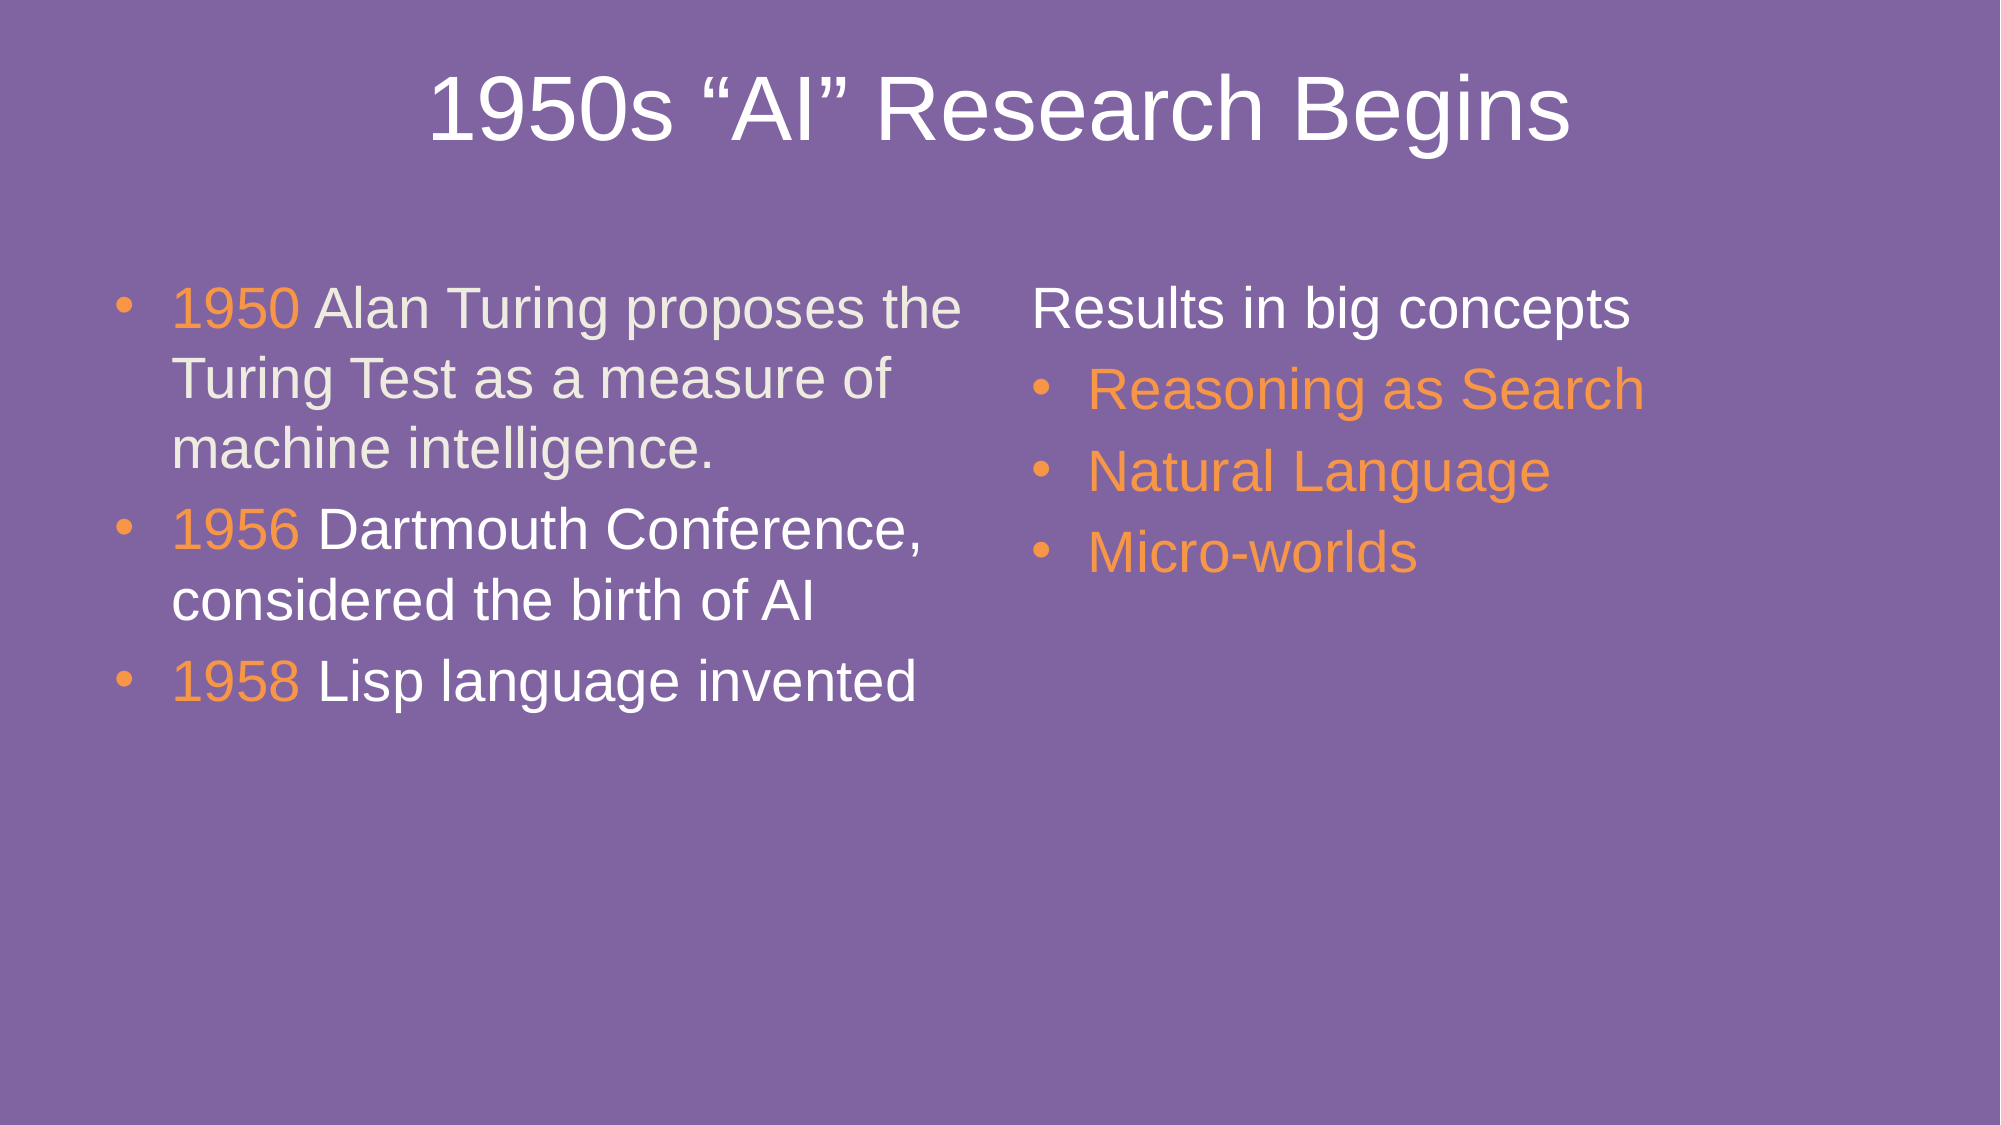

# 1950s “AI” Research Begins
1950 Alan Turing proposes the Turing Test as a measure of machine intelligence.
1956 Dartmouth Conference, considered the birth of AI
1958 Lisp language invented

Results in big concepts
Reasoning as Search
Natural Language
Micro-worlds